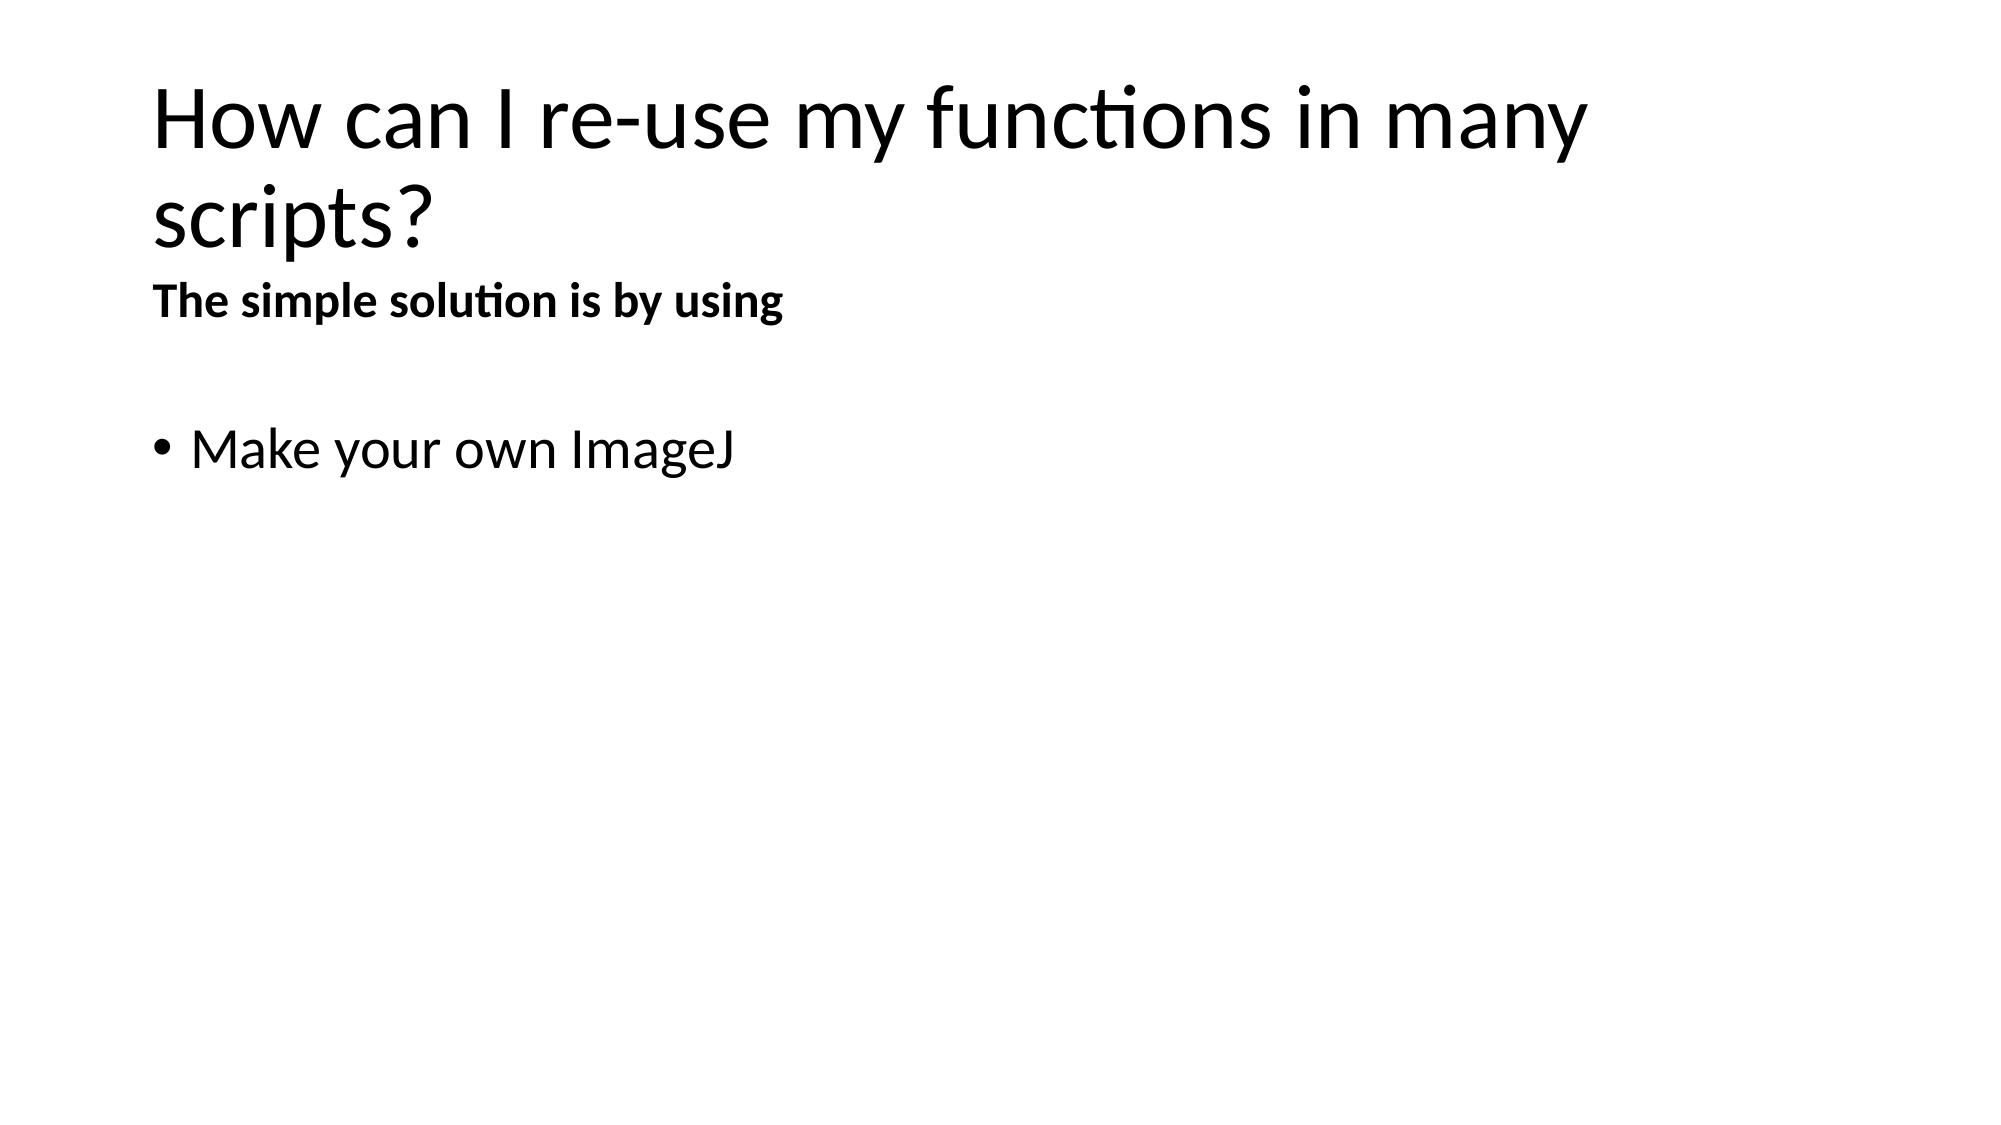

# How can I re-use my functions in many scripts?
The simple solution is by using

Make your own ImageJ